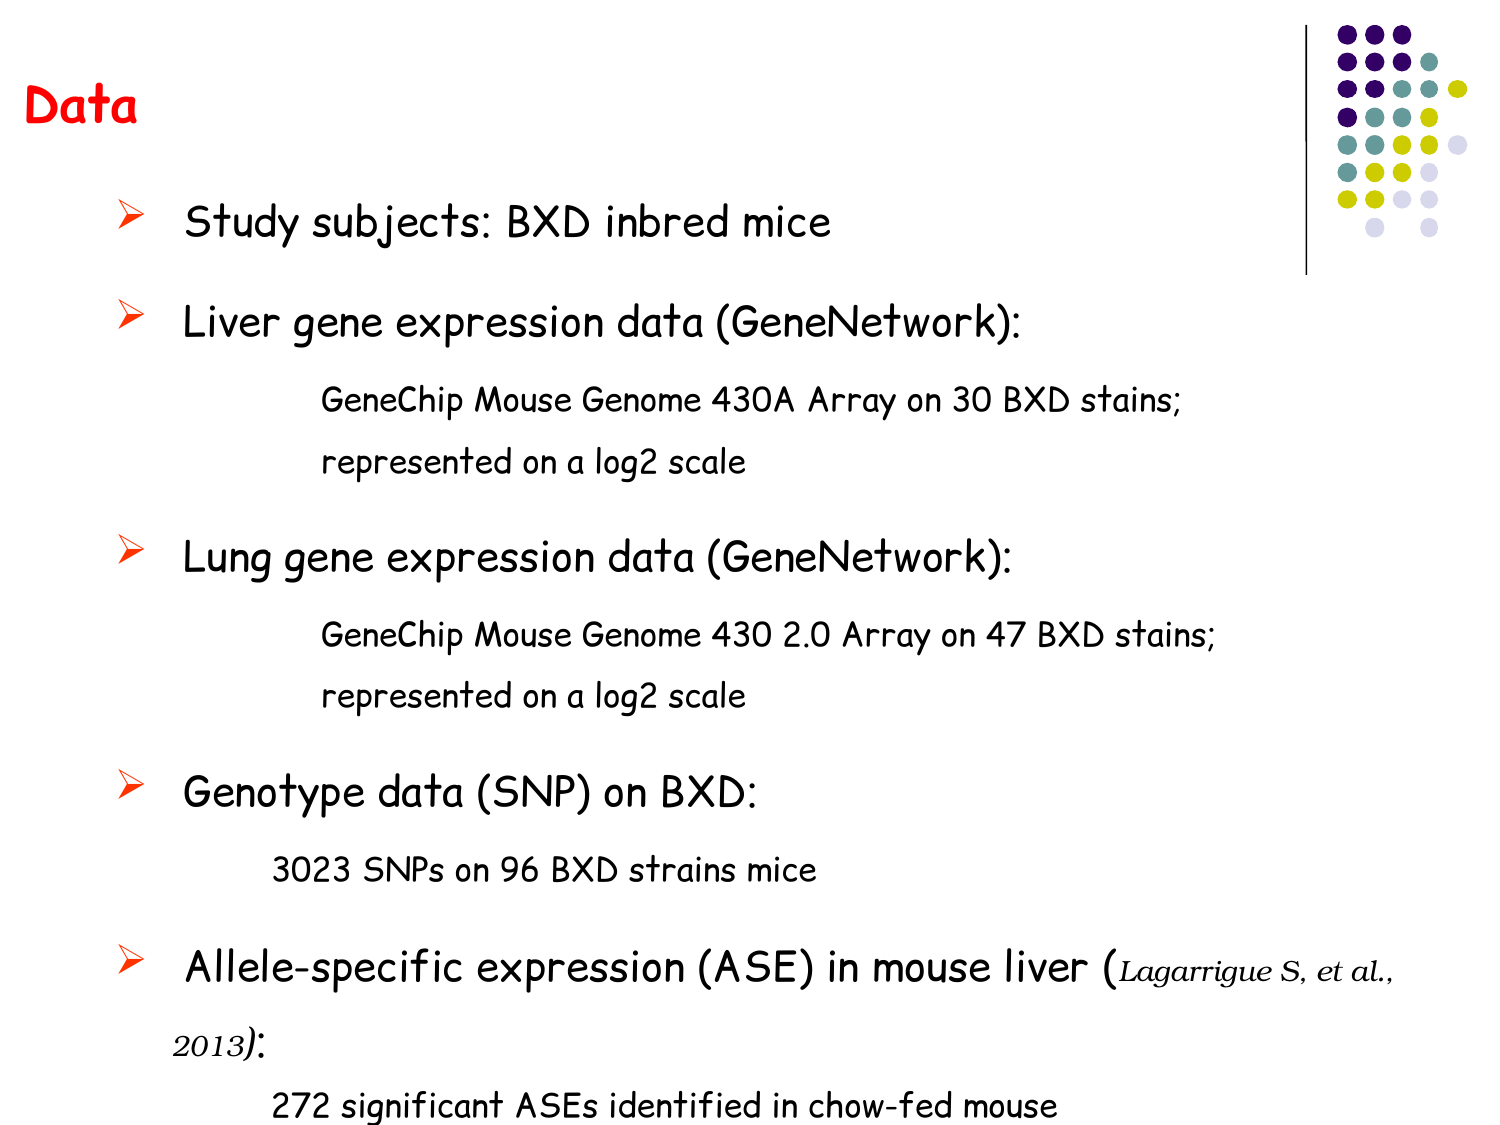

Data

 Study subjects: BXD inbred mice
 Liver gene expression data (GeneNetwork):
	GeneChip Mouse Genome 430A Array on 30 BXD stains;
	represented on a log2 scale
 Lung gene expression data (GeneNetwork):
	GeneChip Mouse Genome 430 2.0 Array on 47 BXD stains;
	represented on a log2 scale
 Genotype data (SNP) on BXD:
        3023 SNPs on 96 BXD strains mice
 Allele-specific expression (ASE) in mouse liver (Lagarrigue S, et al., 2013):
          272 significant ASEs identified in chow-fed mouse